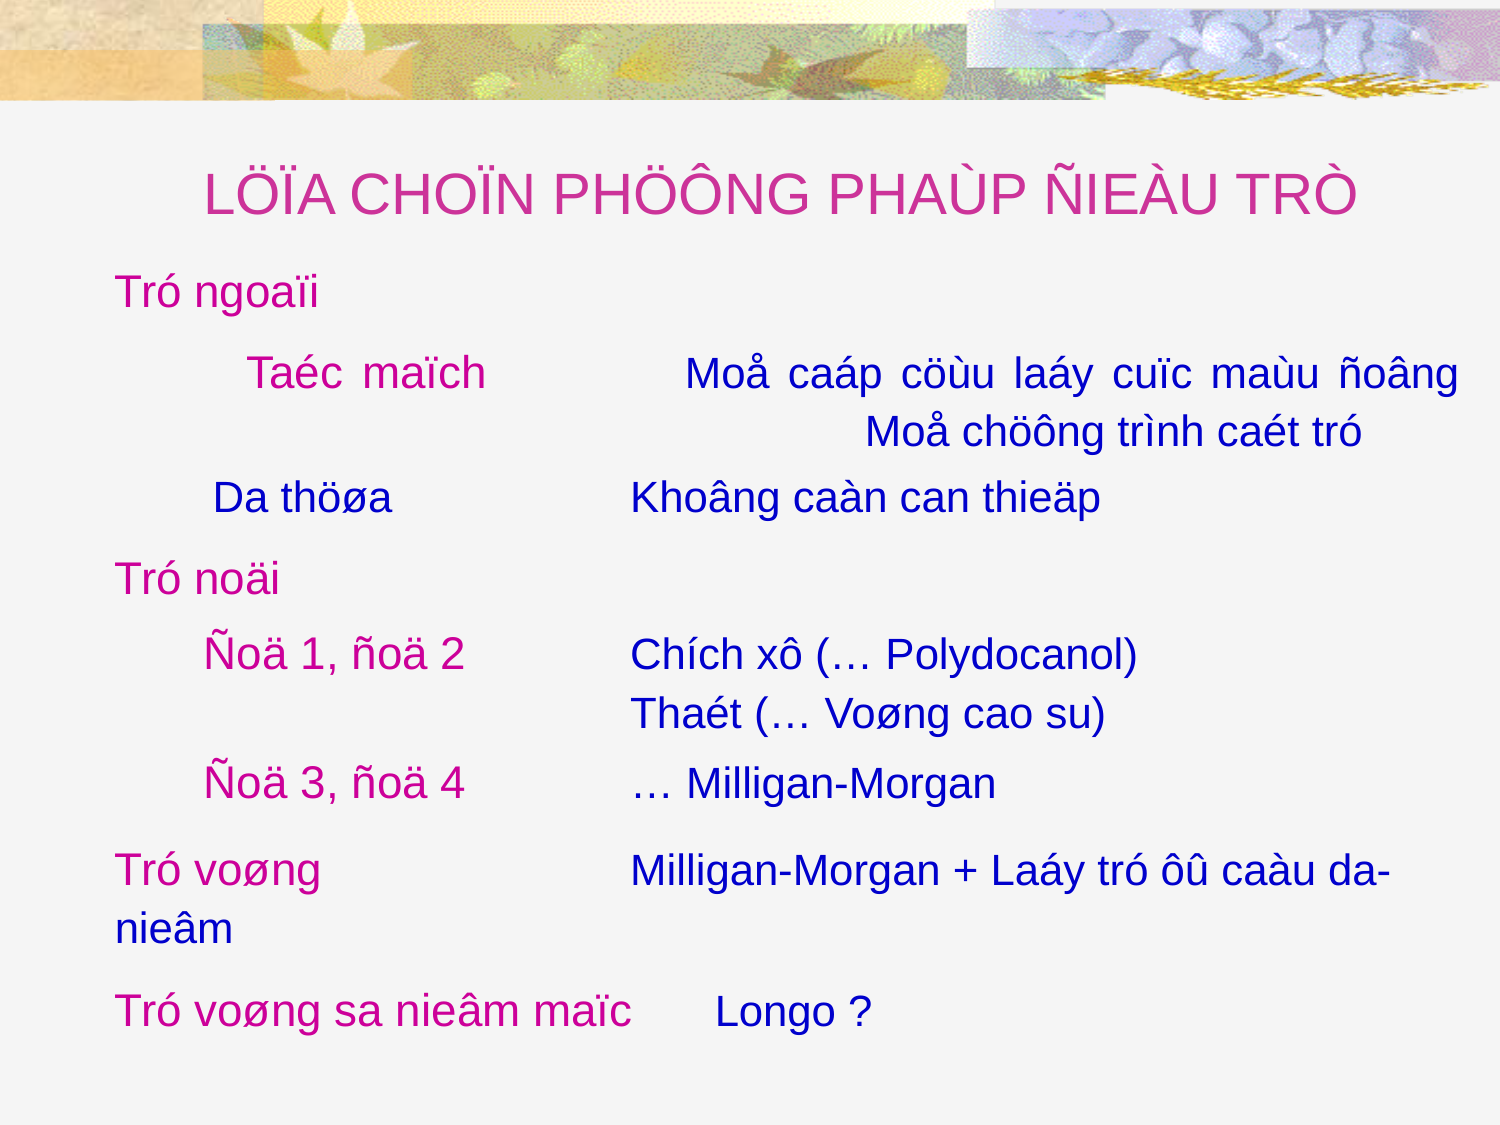

# LÖÏA CHOÏN PHÖÔNG PHAÙP ÑIEÀU TRÒ
Tró ngoaïi
       Taéc maïch 	Moå caáp cöùu laáy cuïc maùu ñoâng	    		Moå chöông trình caét tró
        Da thöøa	Khoâng caàn can thieäp
Tró noäi
       Ñoä 1, ñoä 2	Chích xô (… Polydocanol)
	Thaét (… Voøng cao su)
       Ñoä 3, ñoä 4	… Milligan-Morgan
Tró voøng	Milligan-Morgan + Laáy tró ôû caàu da-nieâm
Tró voøng sa nieâm maïc	Longo ?